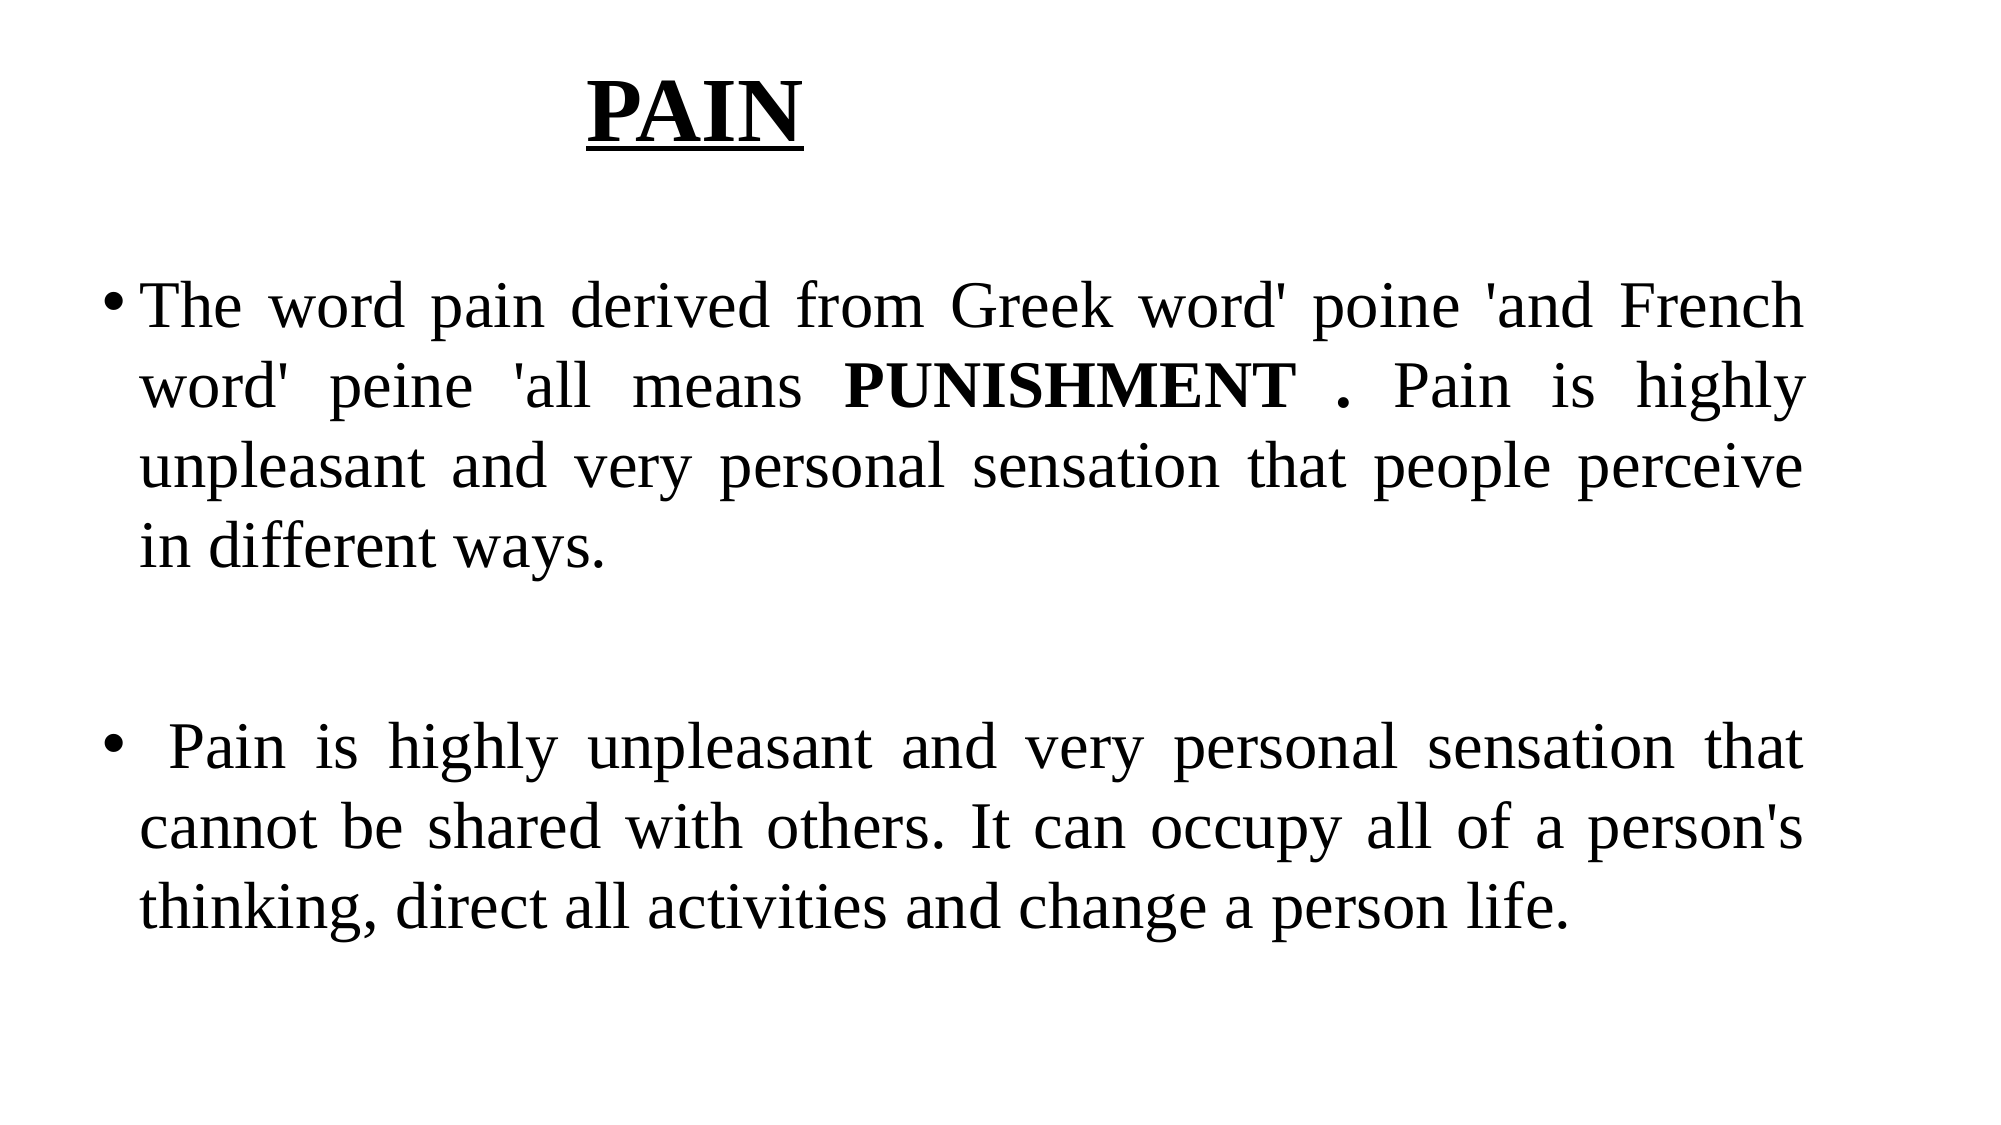

# PAIN
The word pain derived from Greek word' poine 'and French word' peine 'all means PUNISHMENT . Pain is highly unpleasant and very personal sensation that people perceive in different ways.

 Pain is highly unpleasant and very personal sensation that cannot be shared with others. It can occupy all of a person's thinking, direct all activities and change a person life.